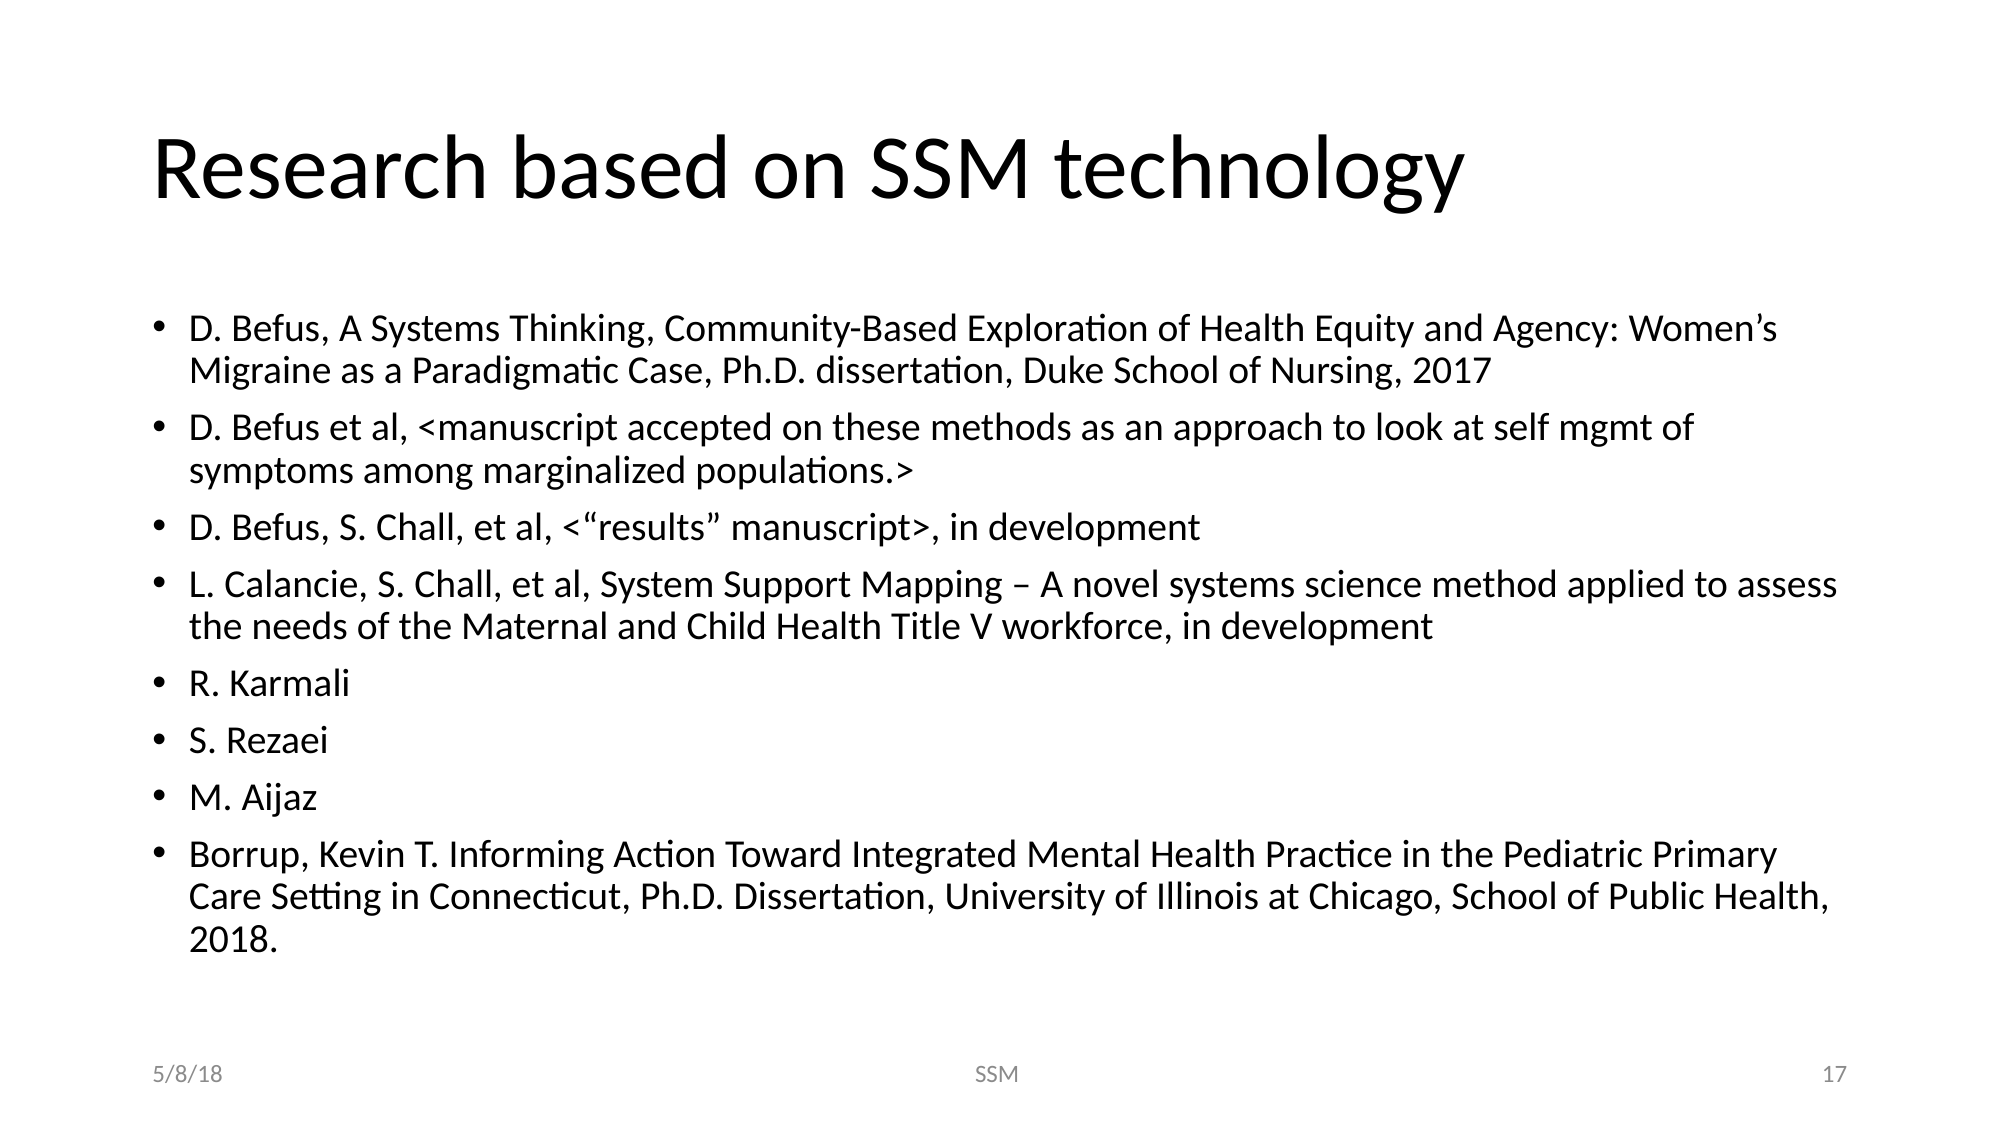

# Research based on SSM technology
D. Befus, A Systems Thinking, Community-Based Exploration of Health Equity and Agency: Women’s Migraine as a Paradigmatic Case, Ph.D. dissertation, Duke School of Nursing, 2017
D. Befus et al, <manuscript accepted on these methods as an approach to look at self mgmt of symptoms among marginalized populations.>
D. Befus, S. Chall, et al, <“results” manuscript>, in development
L. Calancie, S. Chall, et al, System Support Mapping – A novel systems science method applied to assess the needs of the Maternal and Child Health Title V workforce, in development
R. Karmali
S. Rezaei
M. Aijaz
Borrup, Kevin T. Informing Action Toward Integrated Mental Health Practice in the Pediatric Primary Care Setting in Connecticut, Ph.D. Dissertation, University of Illinois at Chicago, School of Public Health, 2018.

5/8/18
SSM
17